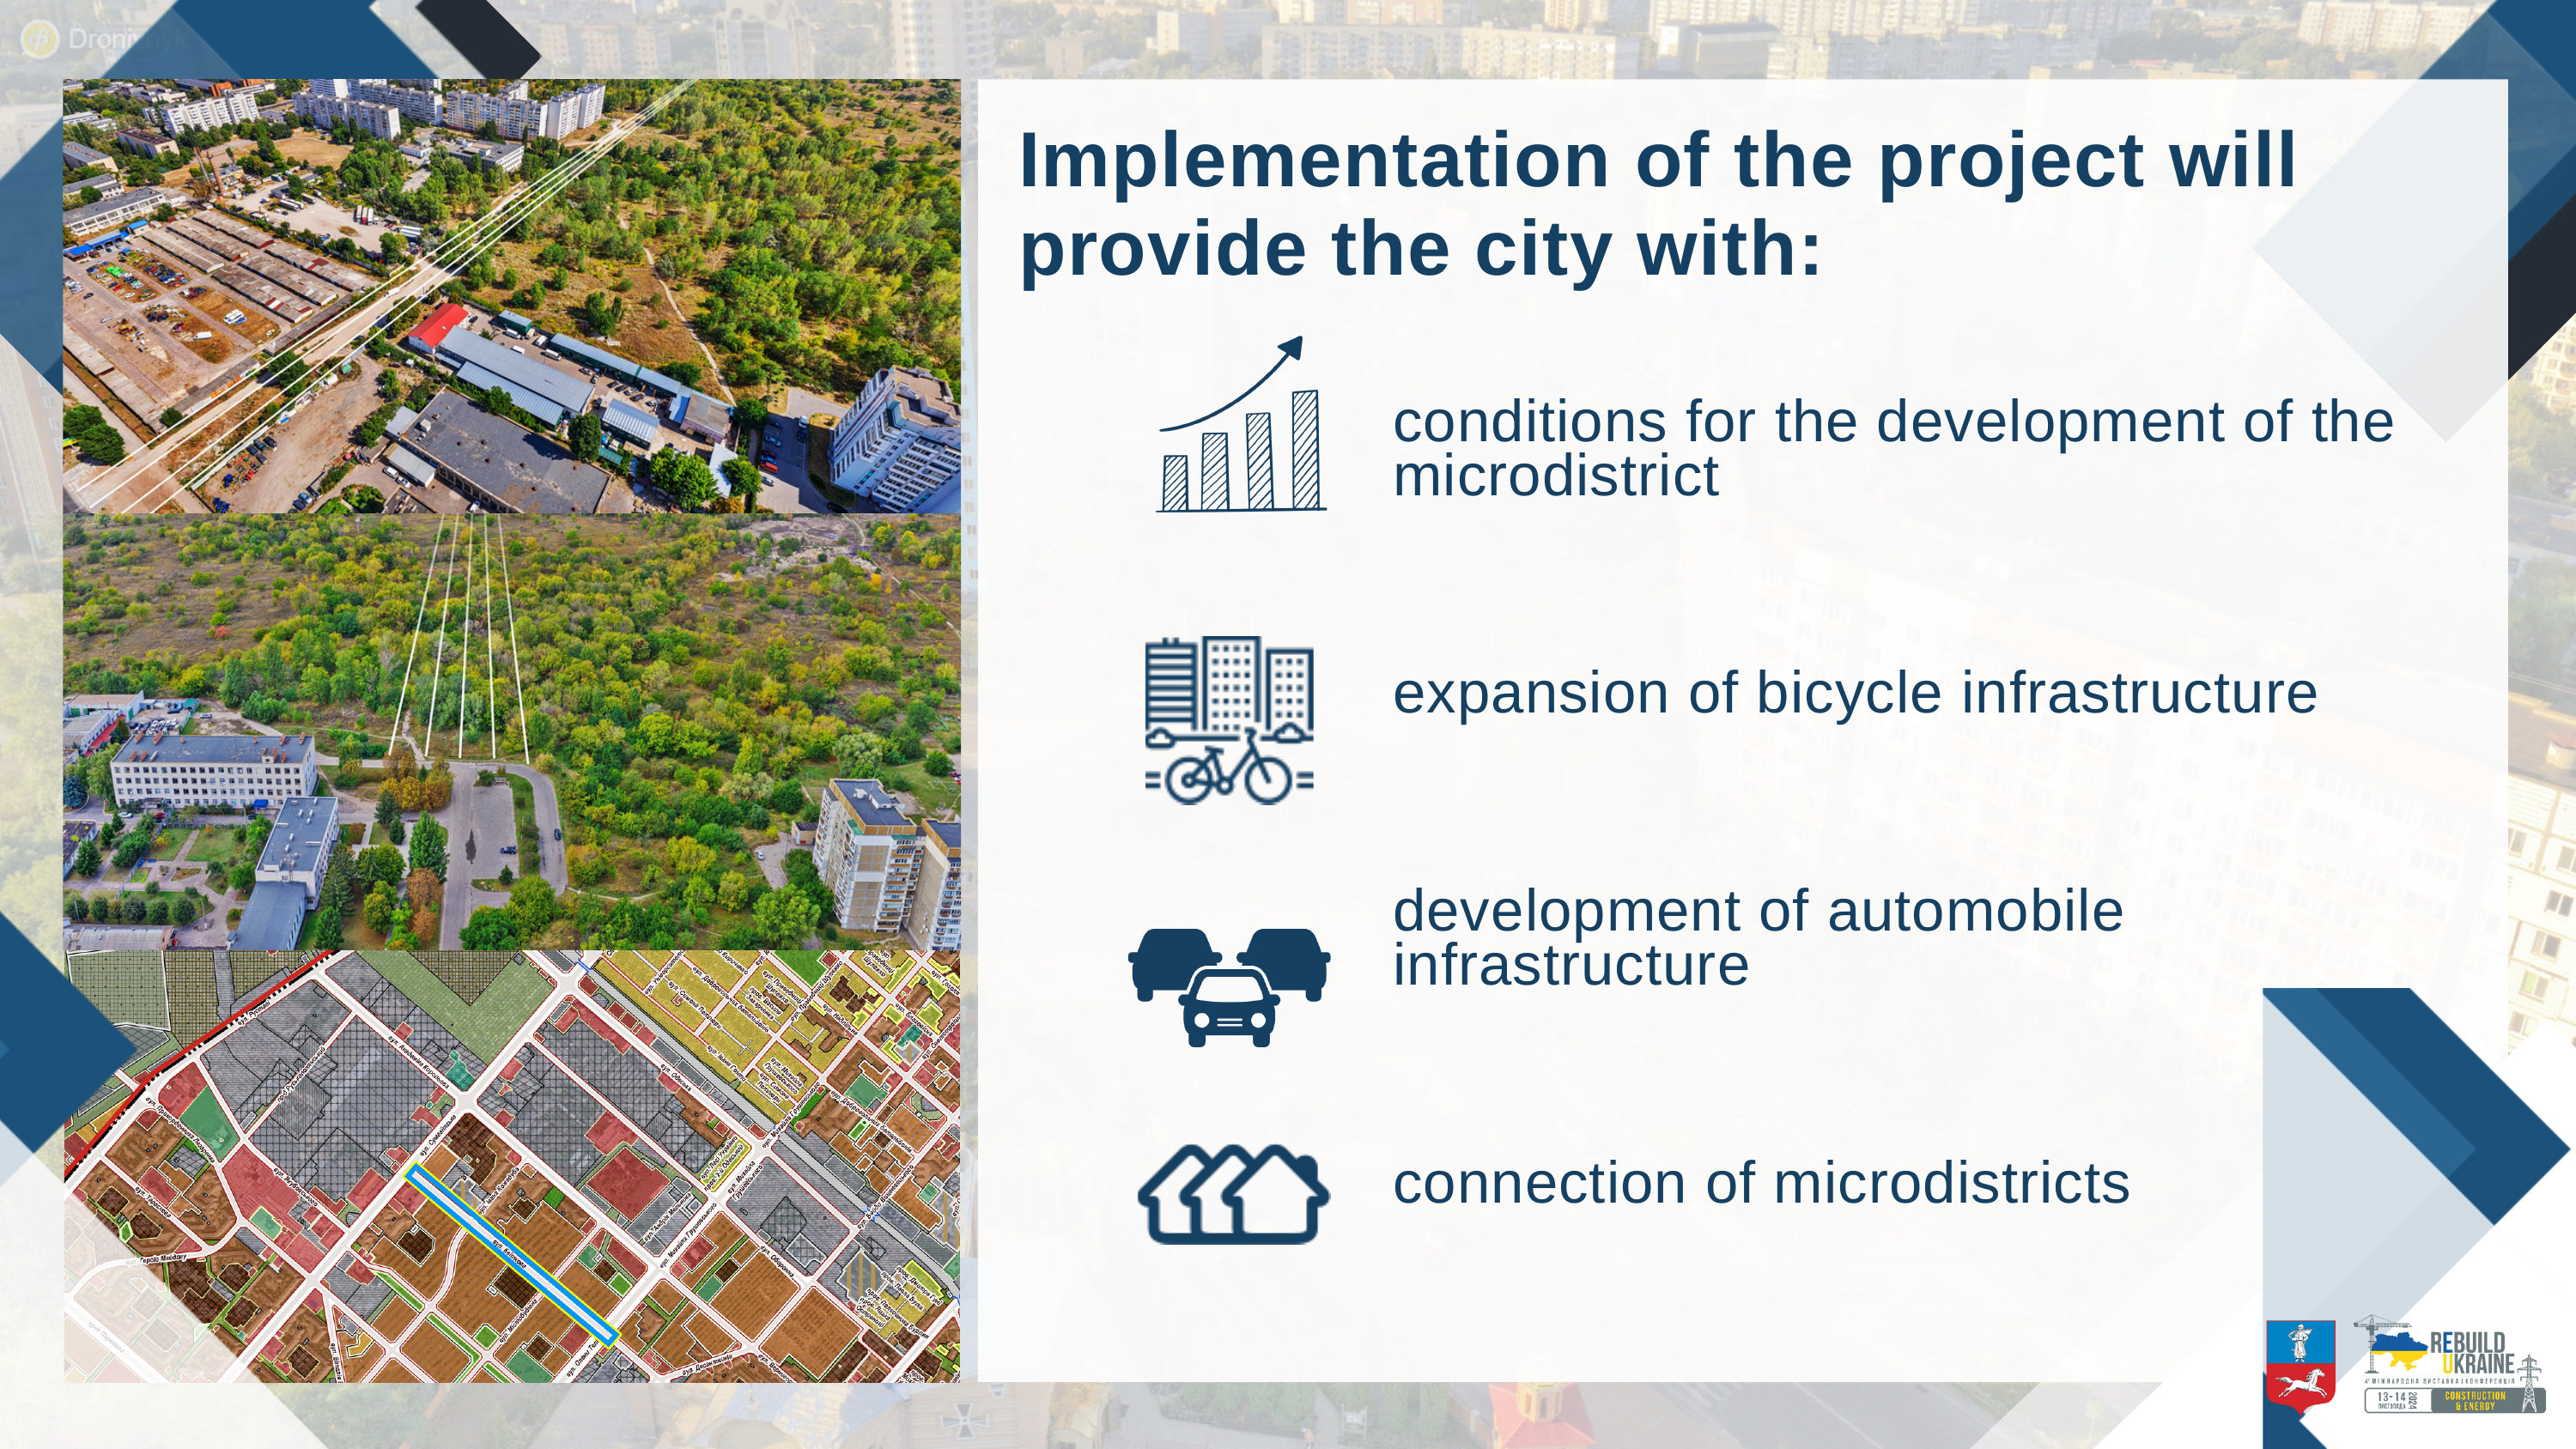

Implementation of the project will provide the city with:

conditions for the development of the microdistrict

expansion of bicycle infrastructure

development of automobile infrastructure

connection of microdistricts